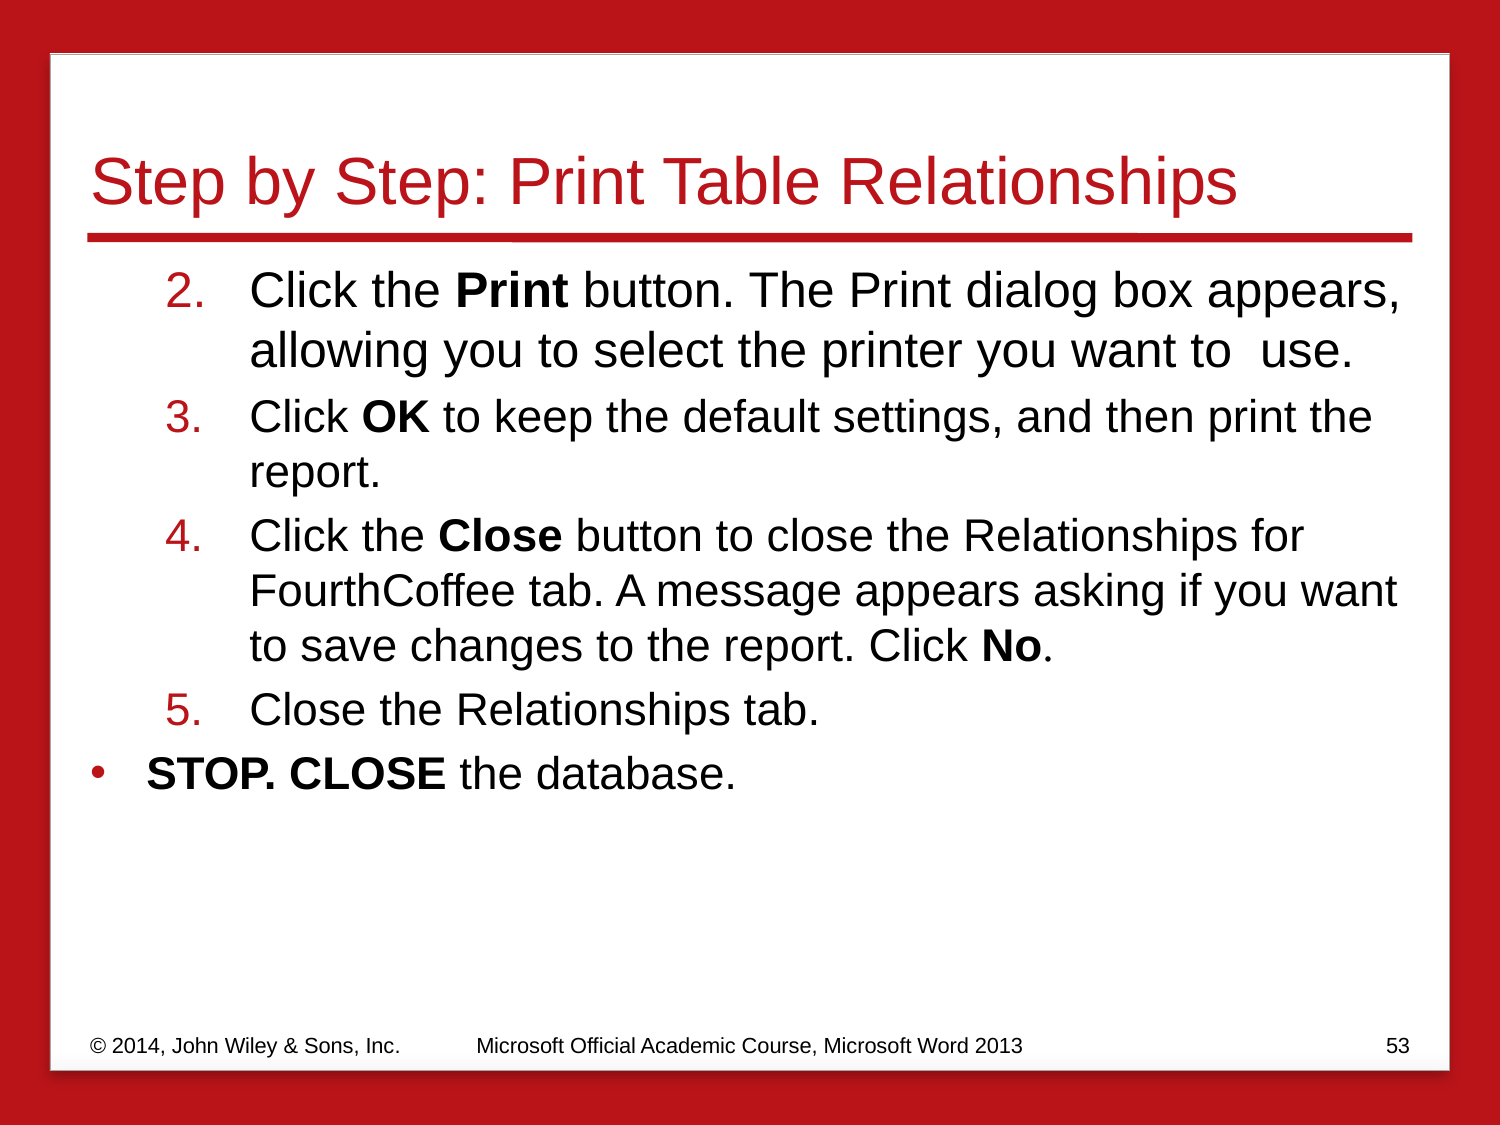

# Step by Step: Print Table Relationships
Click the Print button. The Print dialog box appears, allowing you to select the printer you want to  use.
Click OK to keep the default settings, and then print the report.
Click the Close button to close the Relationships for FourthCoffee tab. A message appears asking if you want to save changes to the report. Click No.
Close the Relationships tab.
STOP. CLOSE the database.
© 2014, John Wiley & Sons, Inc.
Microsoft Official Academic Course, Microsoft Word 2013
53